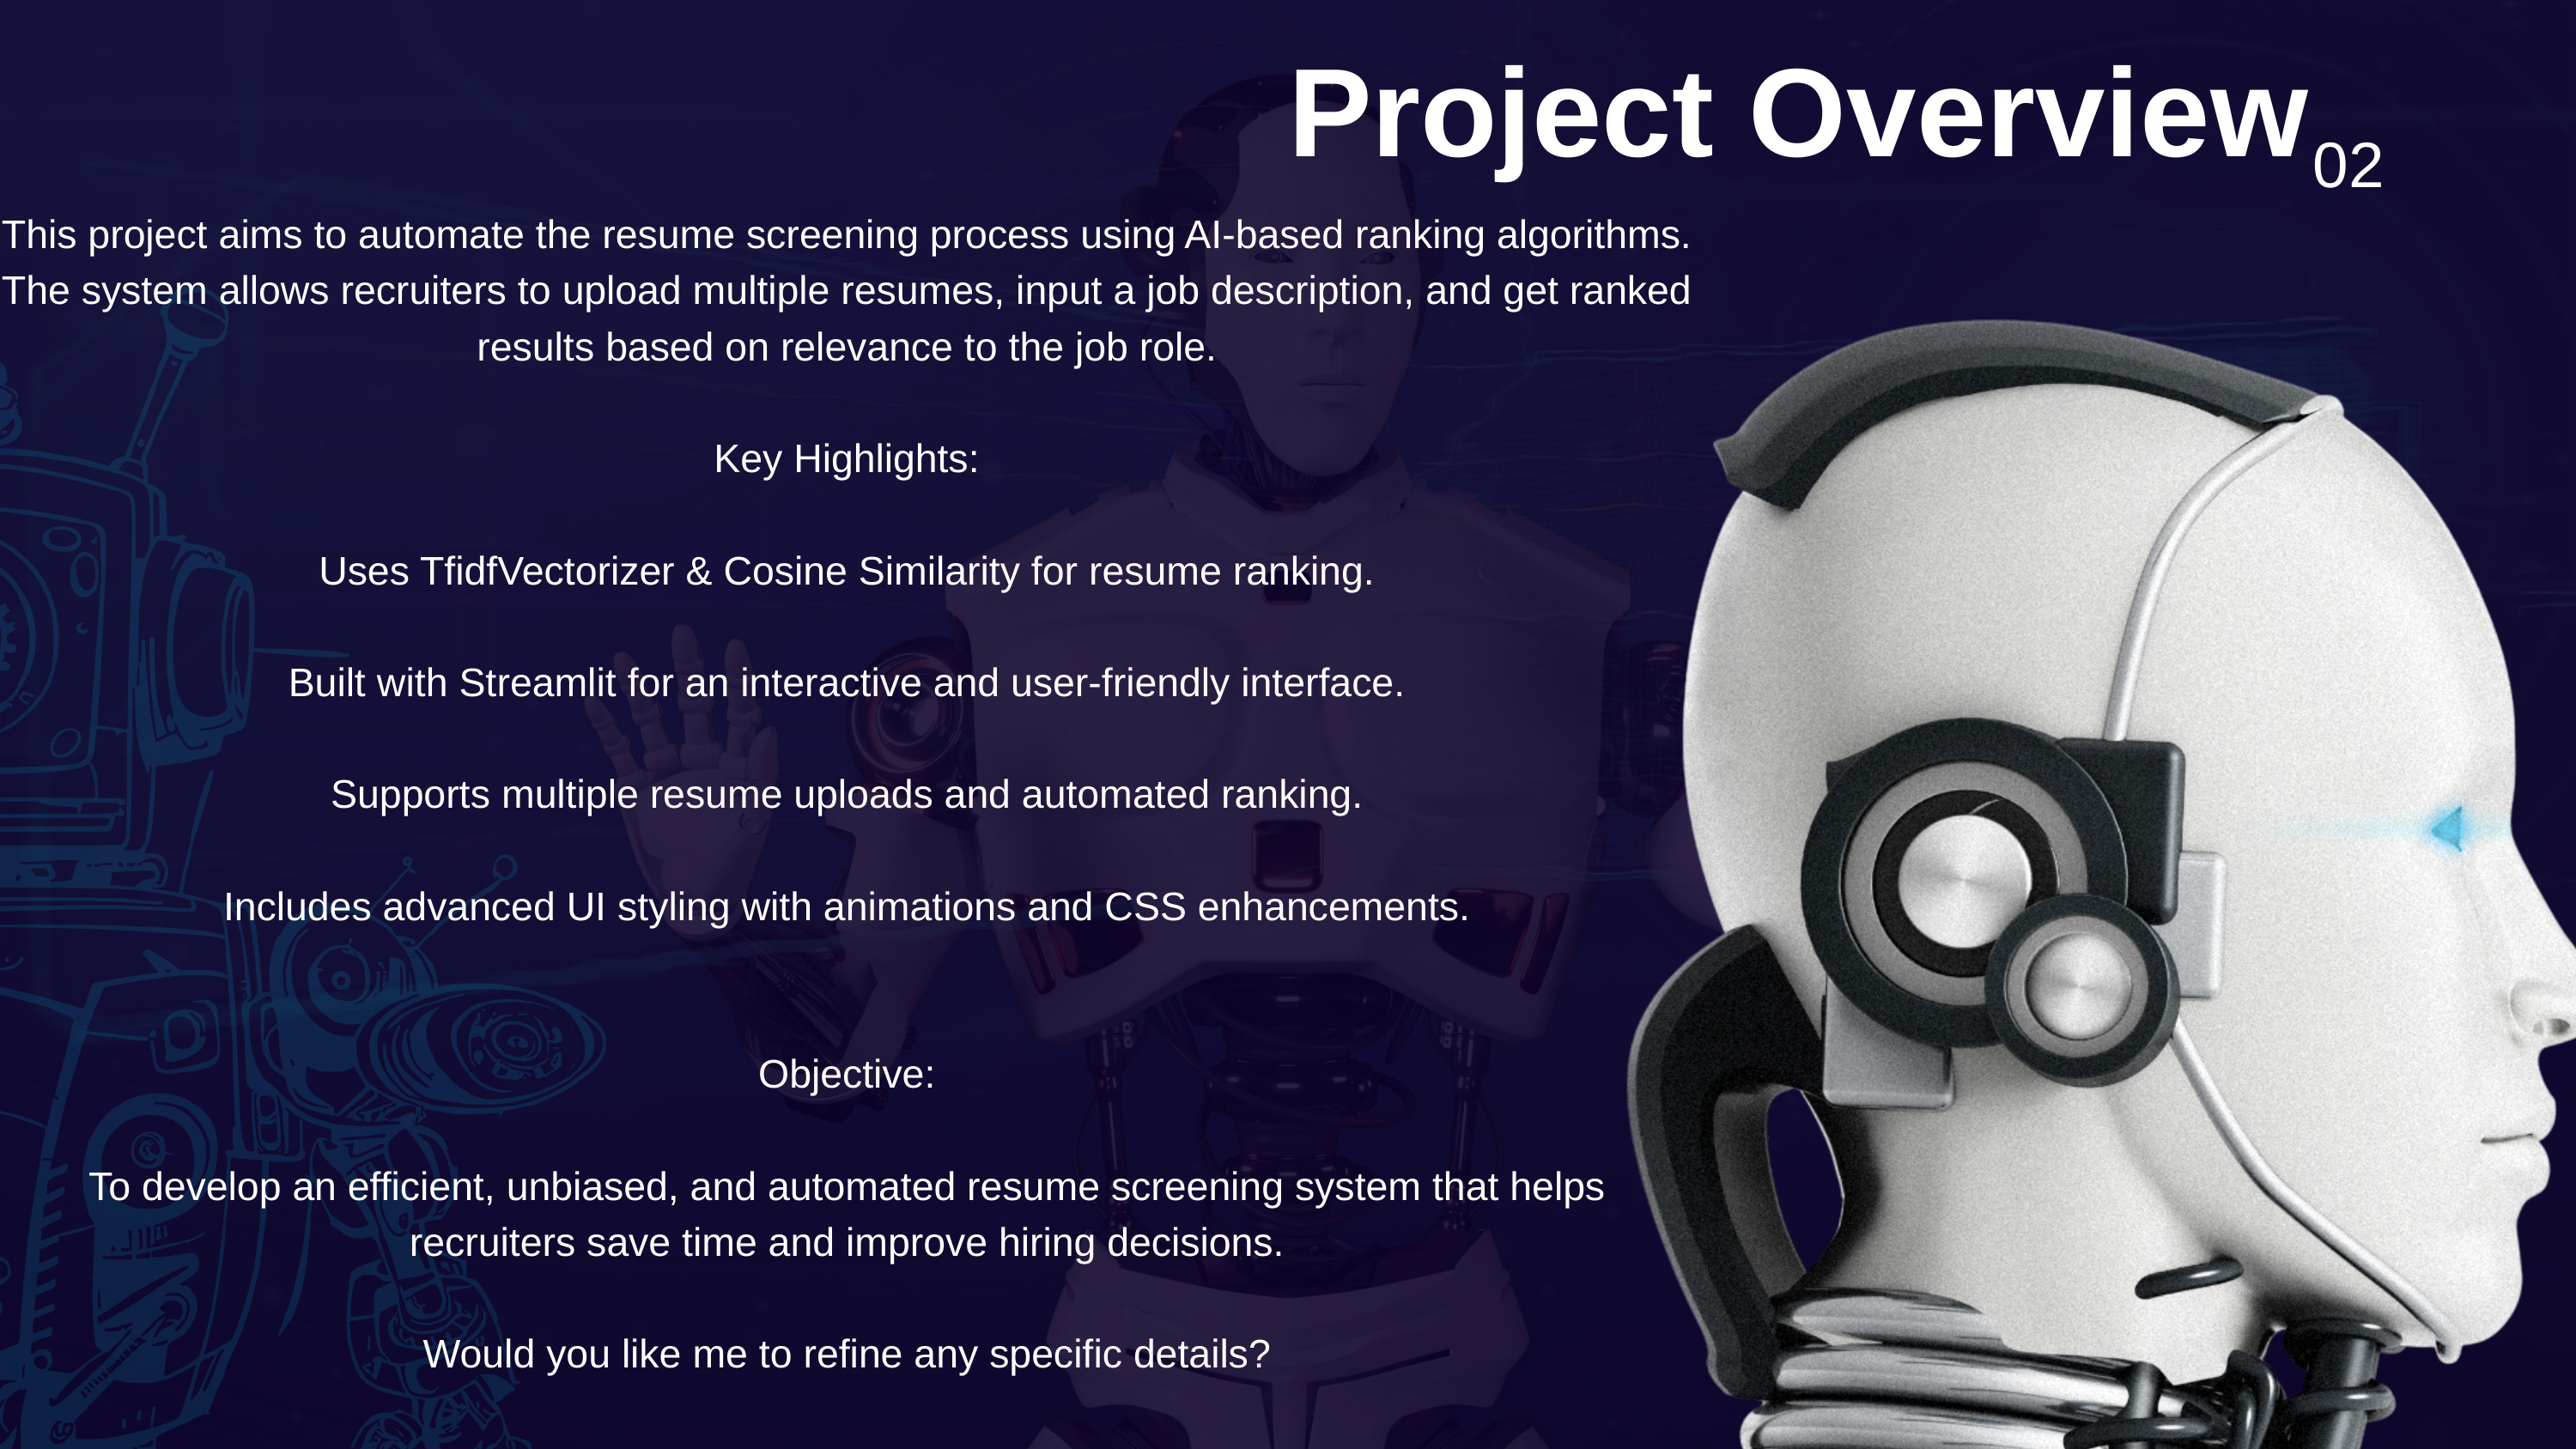

Project Overview
02
This project aims to automate the resume screening process using AI-based ranking algorithms. The system allows recruiters to upload multiple resumes, input a job description, and get ranked results based on relevance to the job role.

Key Highlights:

Uses TfidfVectorizer & Cosine Similarity for resume ranking.

Built with Streamlit for an interactive and user-friendly interface.

Supports multiple resume uploads and automated ranking.

Includes advanced UI styling with animations and CSS enhancements.

Objective:

To develop an efficient, unbiased, and automated resume screening system that helps recruiters save time and improve hiring decisions.

Would you like me to refine any specific details?